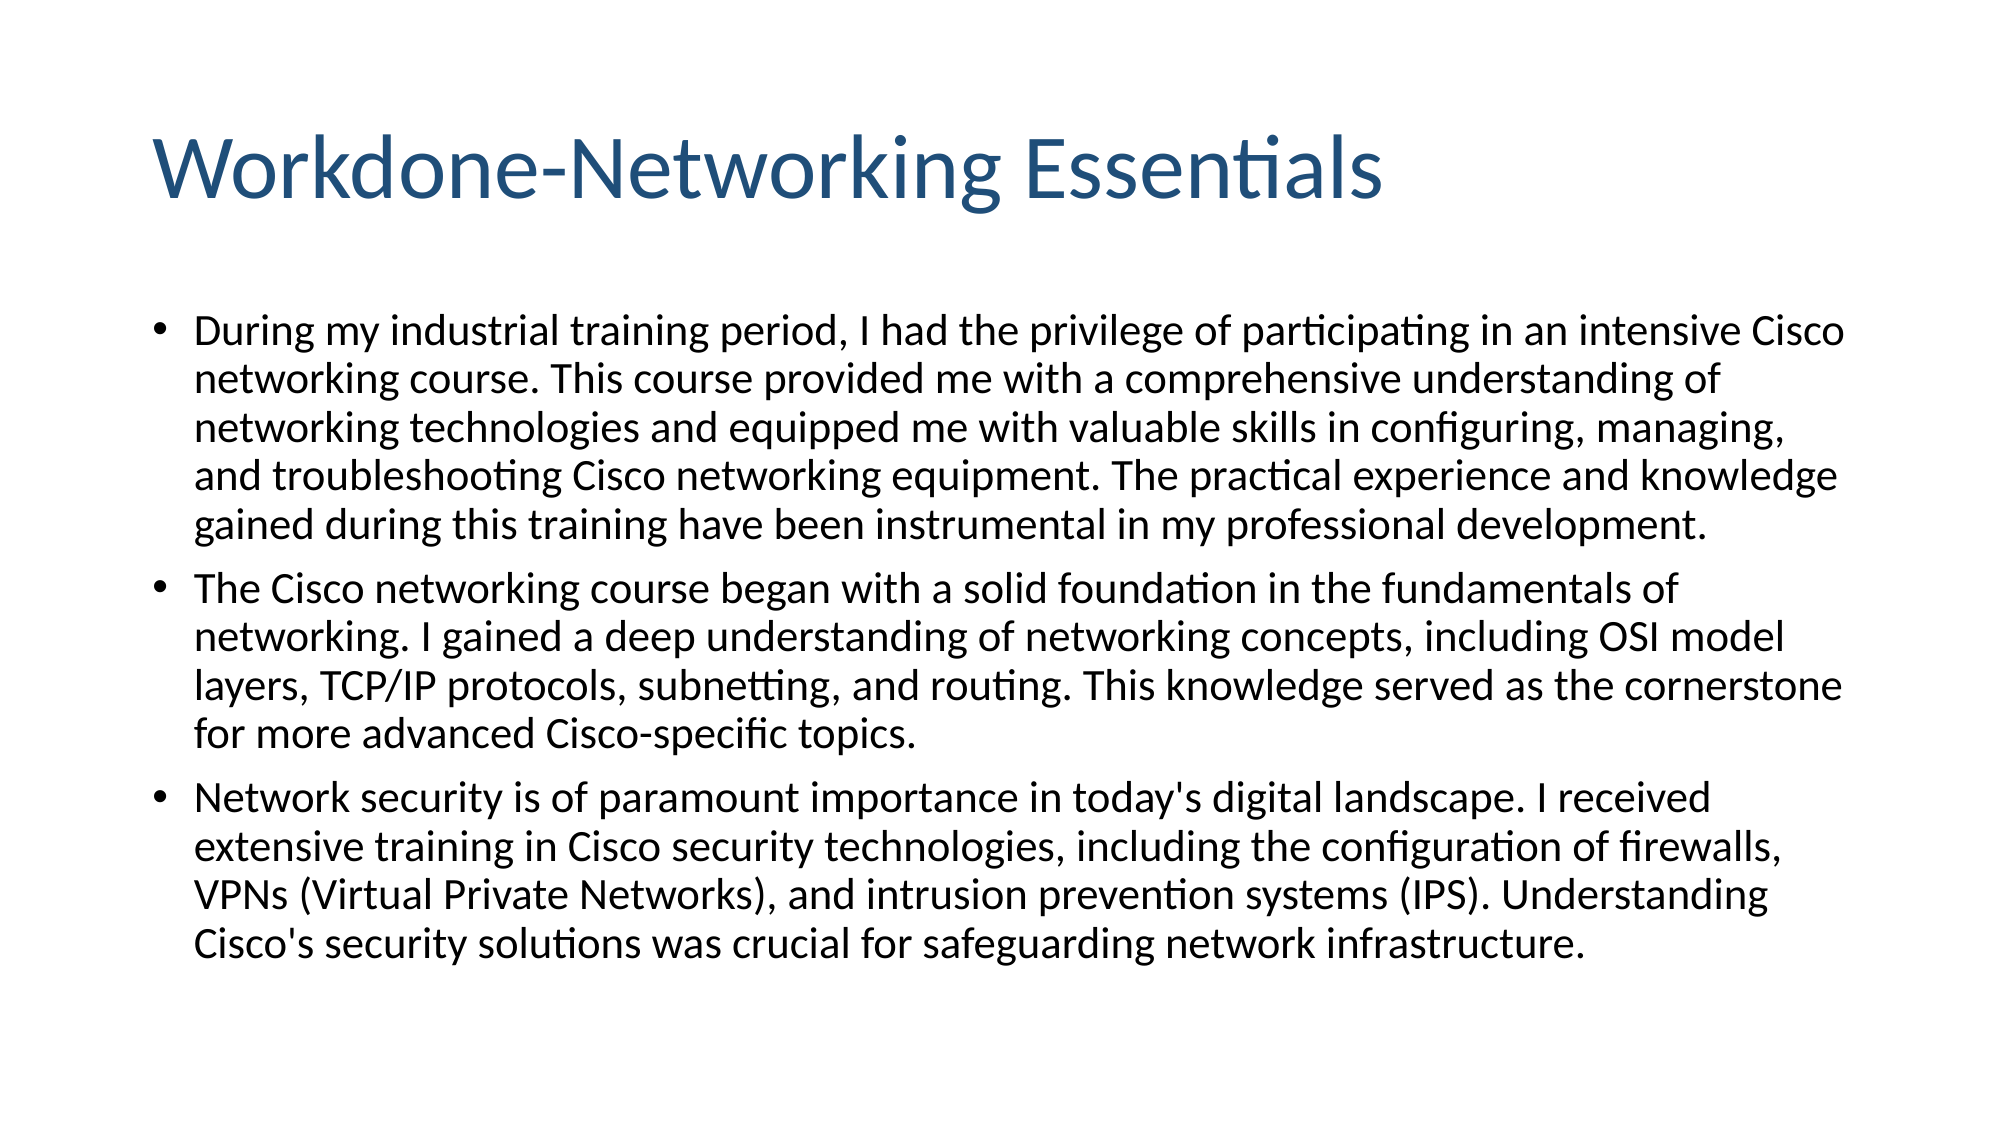

# Workdone-Networking Essentials
During my industrial training period, I had the privilege of participating in an intensive Cisco networking course. This course provided me with a comprehensive understanding of networking technologies and equipped me with valuable skills in configuring, managing, and troubleshooting Cisco networking equipment. The practical experience and knowledge gained during this training have been instrumental in my professional development.
The Cisco networking course began with a solid foundation in the fundamentals of networking. I gained a deep understanding of networking concepts, including OSI model layers, TCP/IP protocols, subnetting, and routing. This knowledge served as the cornerstone for more advanced Cisco-specific topics.
Network security is of paramount importance in today's digital landscape. I received extensive training in Cisco security technologies, including the configuration of firewalls, VPNs (Virtual Private Networks), and intrusion prevention systems (IPS). Understanding Cisco's security solutions was crucial for safeguarding network infrastructure.